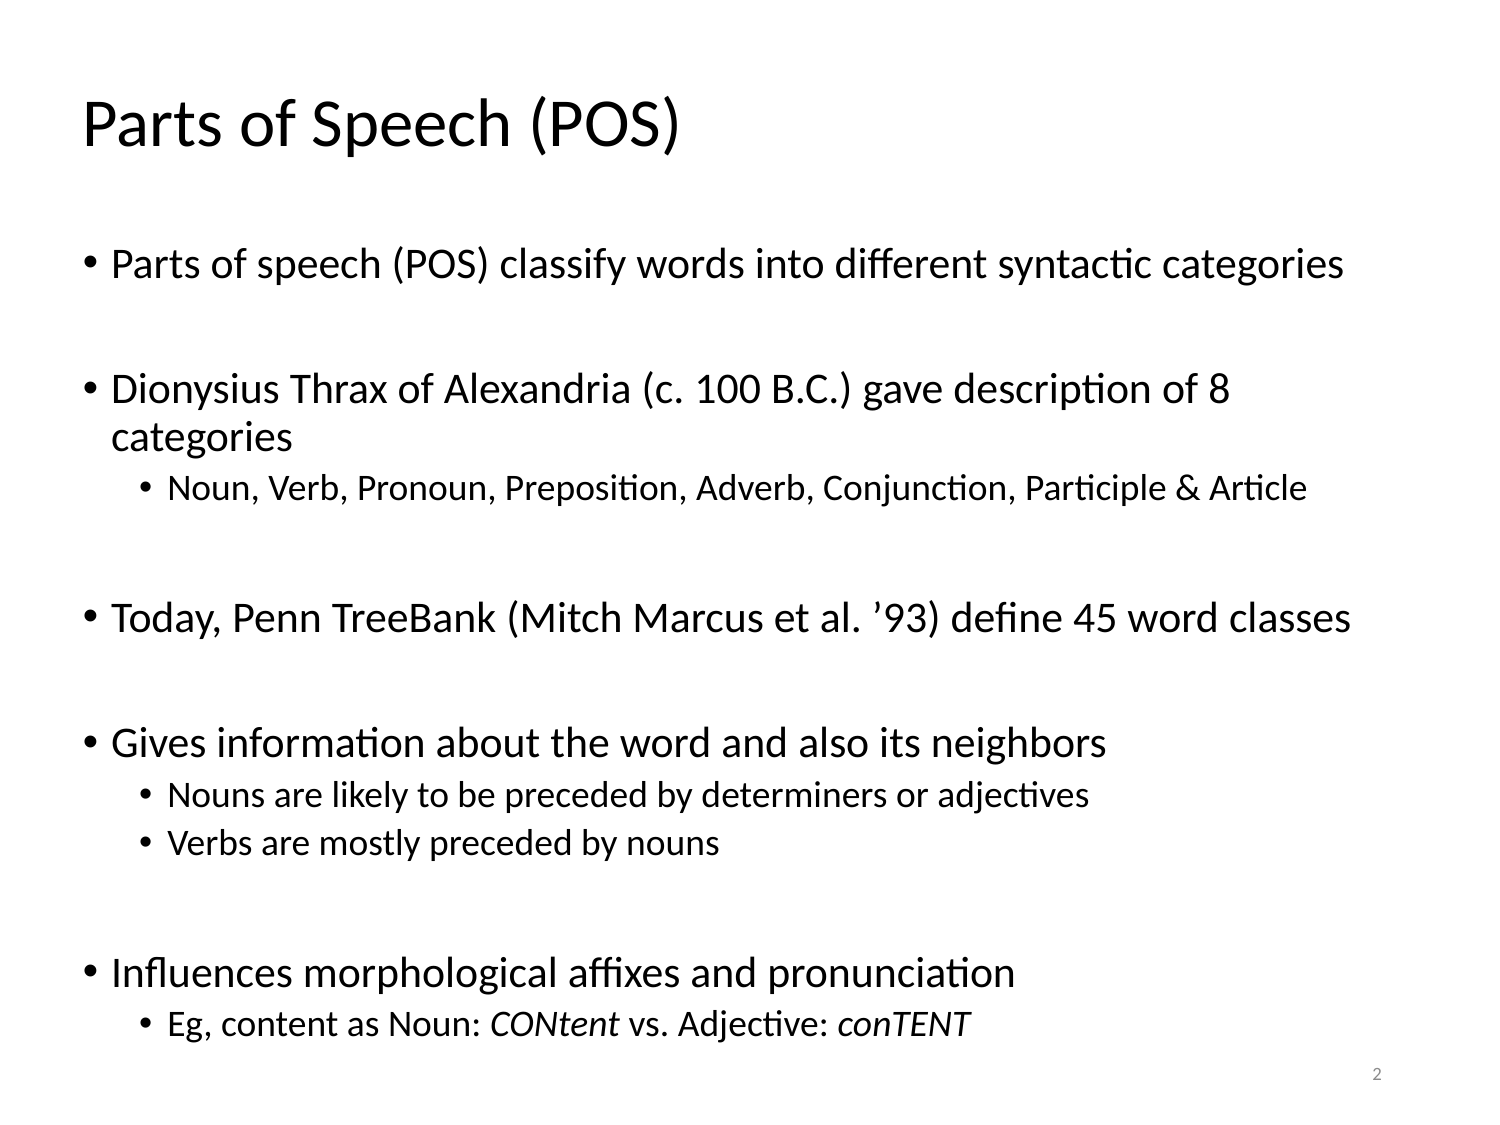

# Parts of Speech (POS)
Parts of speech (POS) classify words into different syntactic categories

Dionysius Thrax of Alexandria (c. 100 B.C.) gave description of 8 categories
Noun, Verb, Pronoun, Preposition, Adverb, Conjunction, Participle & Article

Today, Penn TreeBank (Mitch Marcus et al. ’93) define 45 word classes

Gives information about the word and also its neighbors
Nouns are likely to be preceded by determiners or adjectives
Verbs are mostly preceded by nouns

Influences morphological affixes and pronunciation
Eg, content as Noun: CONtent vs. Adjective: conTENT
2